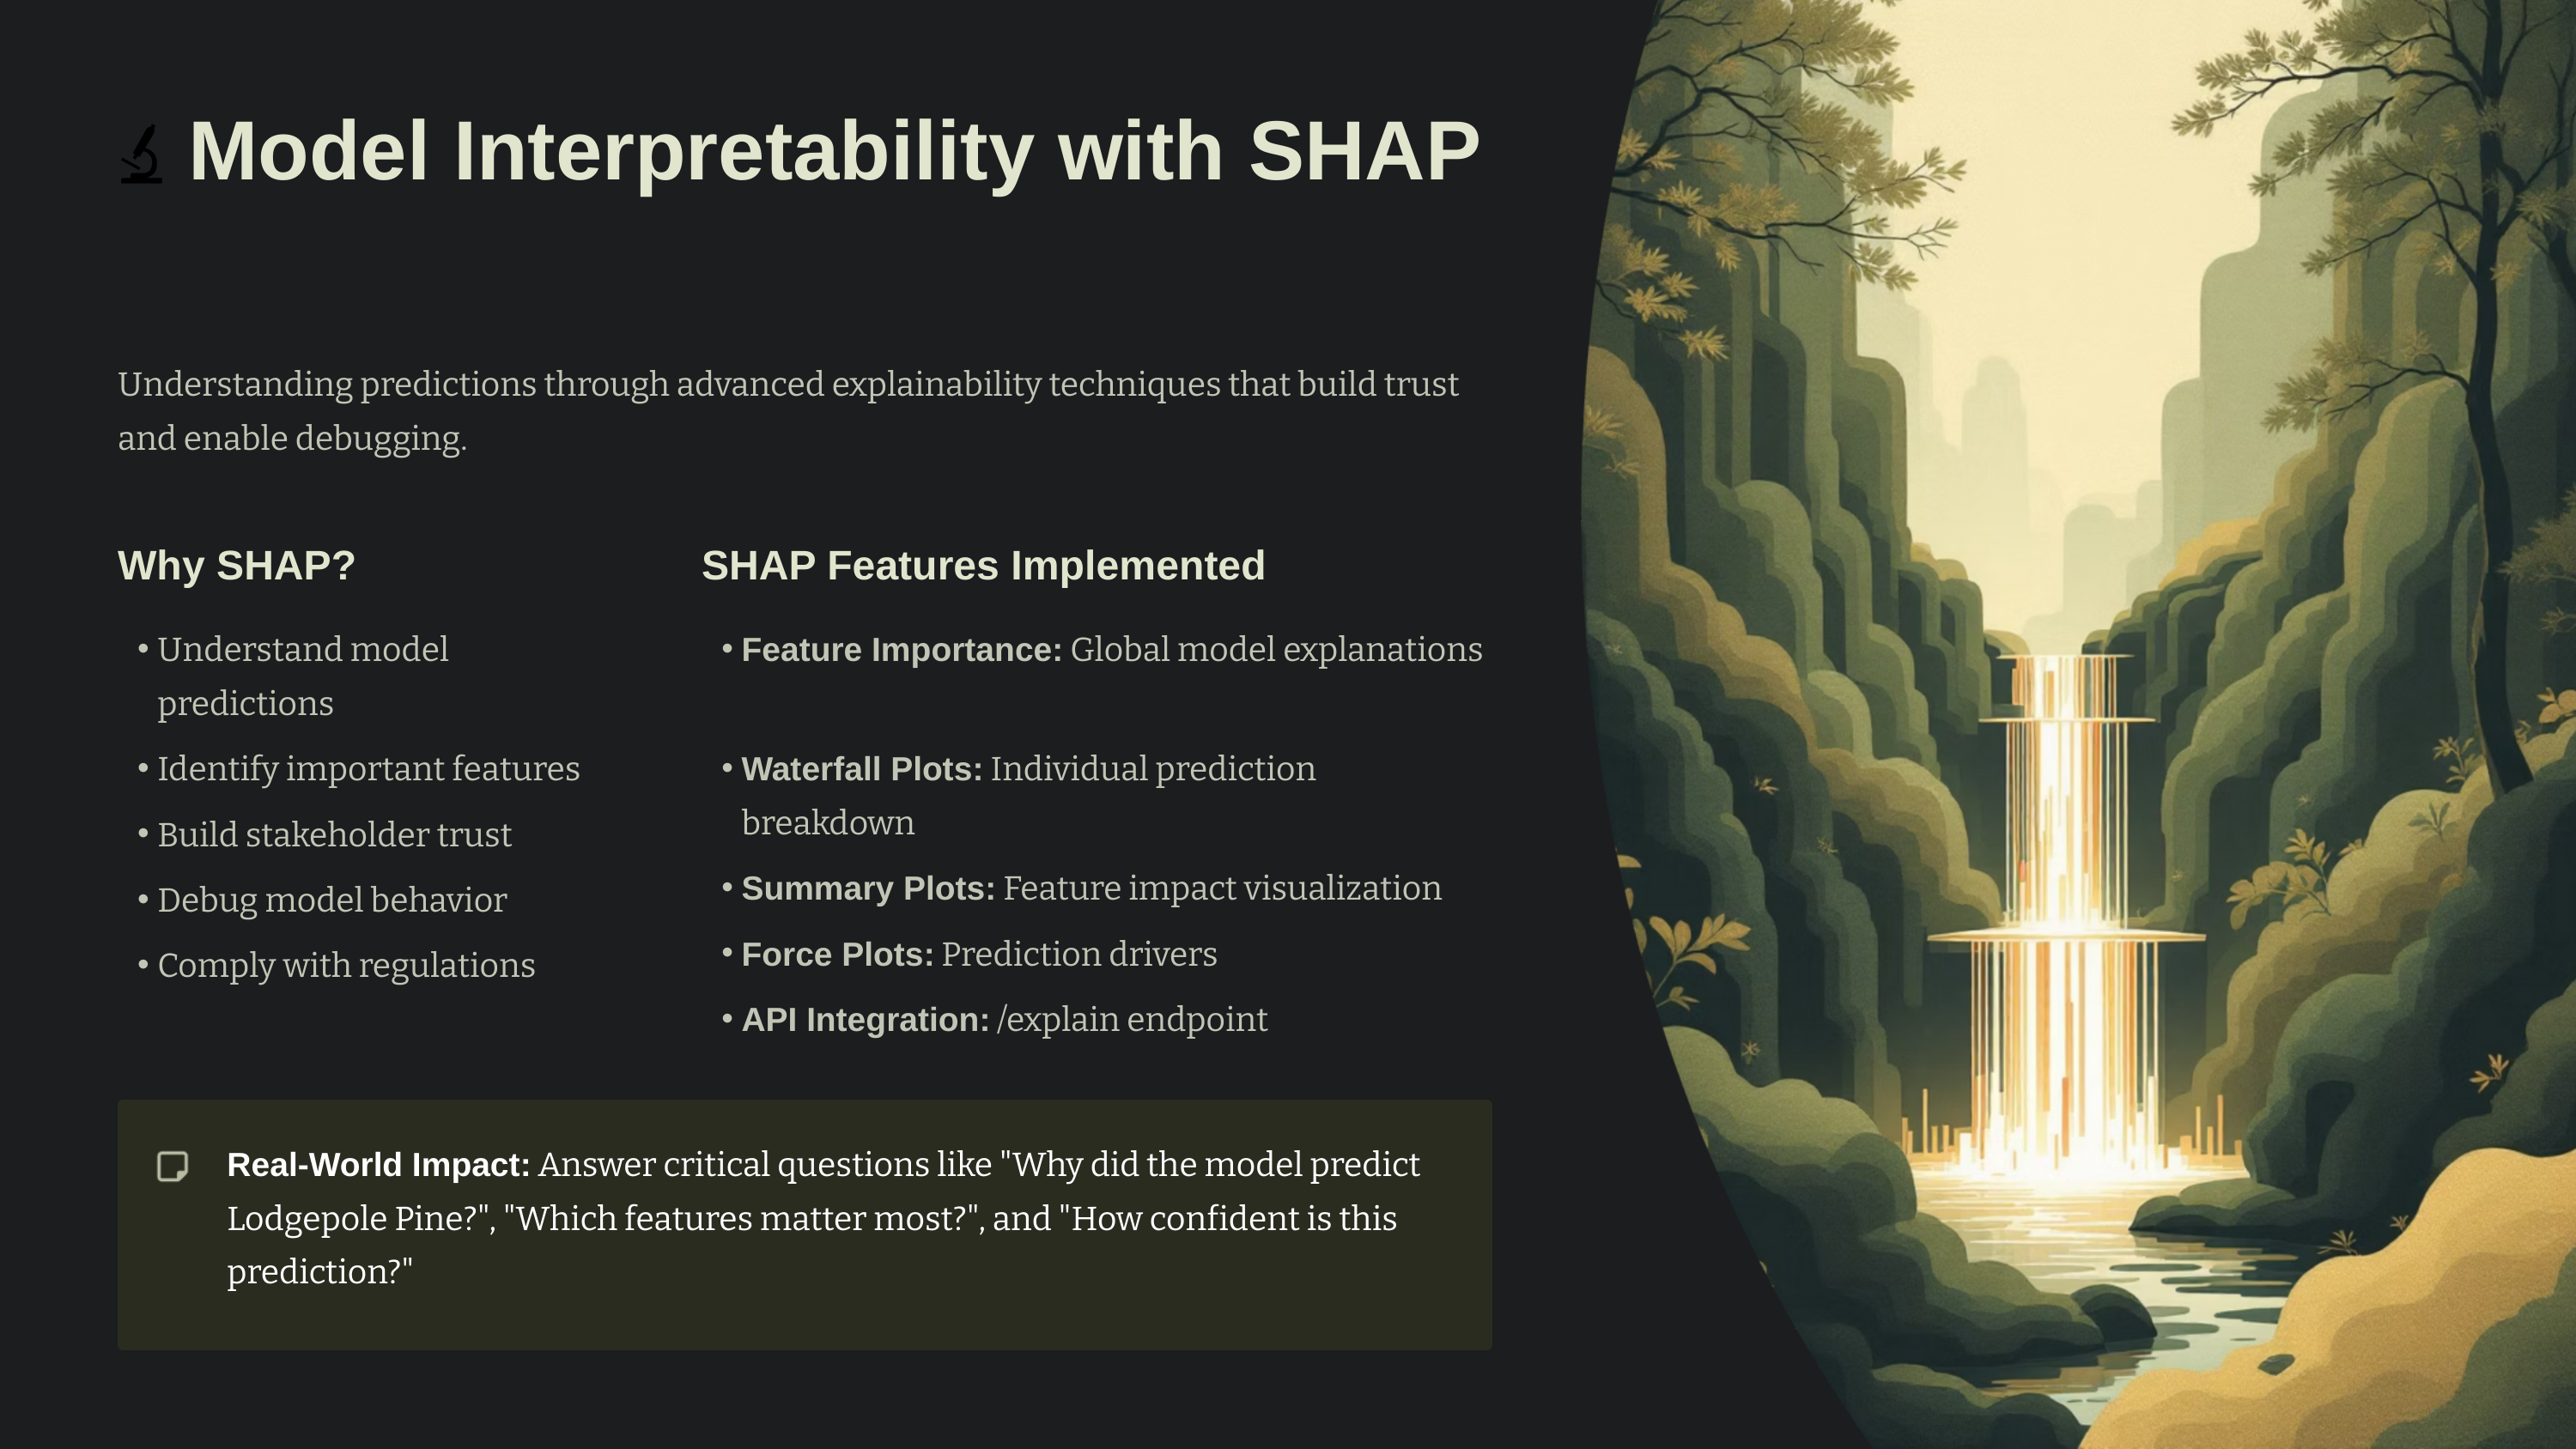

🔬 Model Interpretability with SHAP
Understanding predictions through advanced explainability techniques that build trust and enable debugging.
Why SHAP?
SHAP Features Implemented
Understand model predictions
Feature Importance: Global model explanations
Identify important features
Waterfall Plots: Individual prediction breakdown
Build stakeholder trust
Summary Plots: Feature impact visualization
Debug model behavior
Force Plots: Prediction drivers
Comply with regulations
API Integration: /explain endpoint

Real-World Impact: Answer critical questions like "Why did the model predict Lodgepole Pine?", "Which features matter most?", and "How confident is this prediction?"